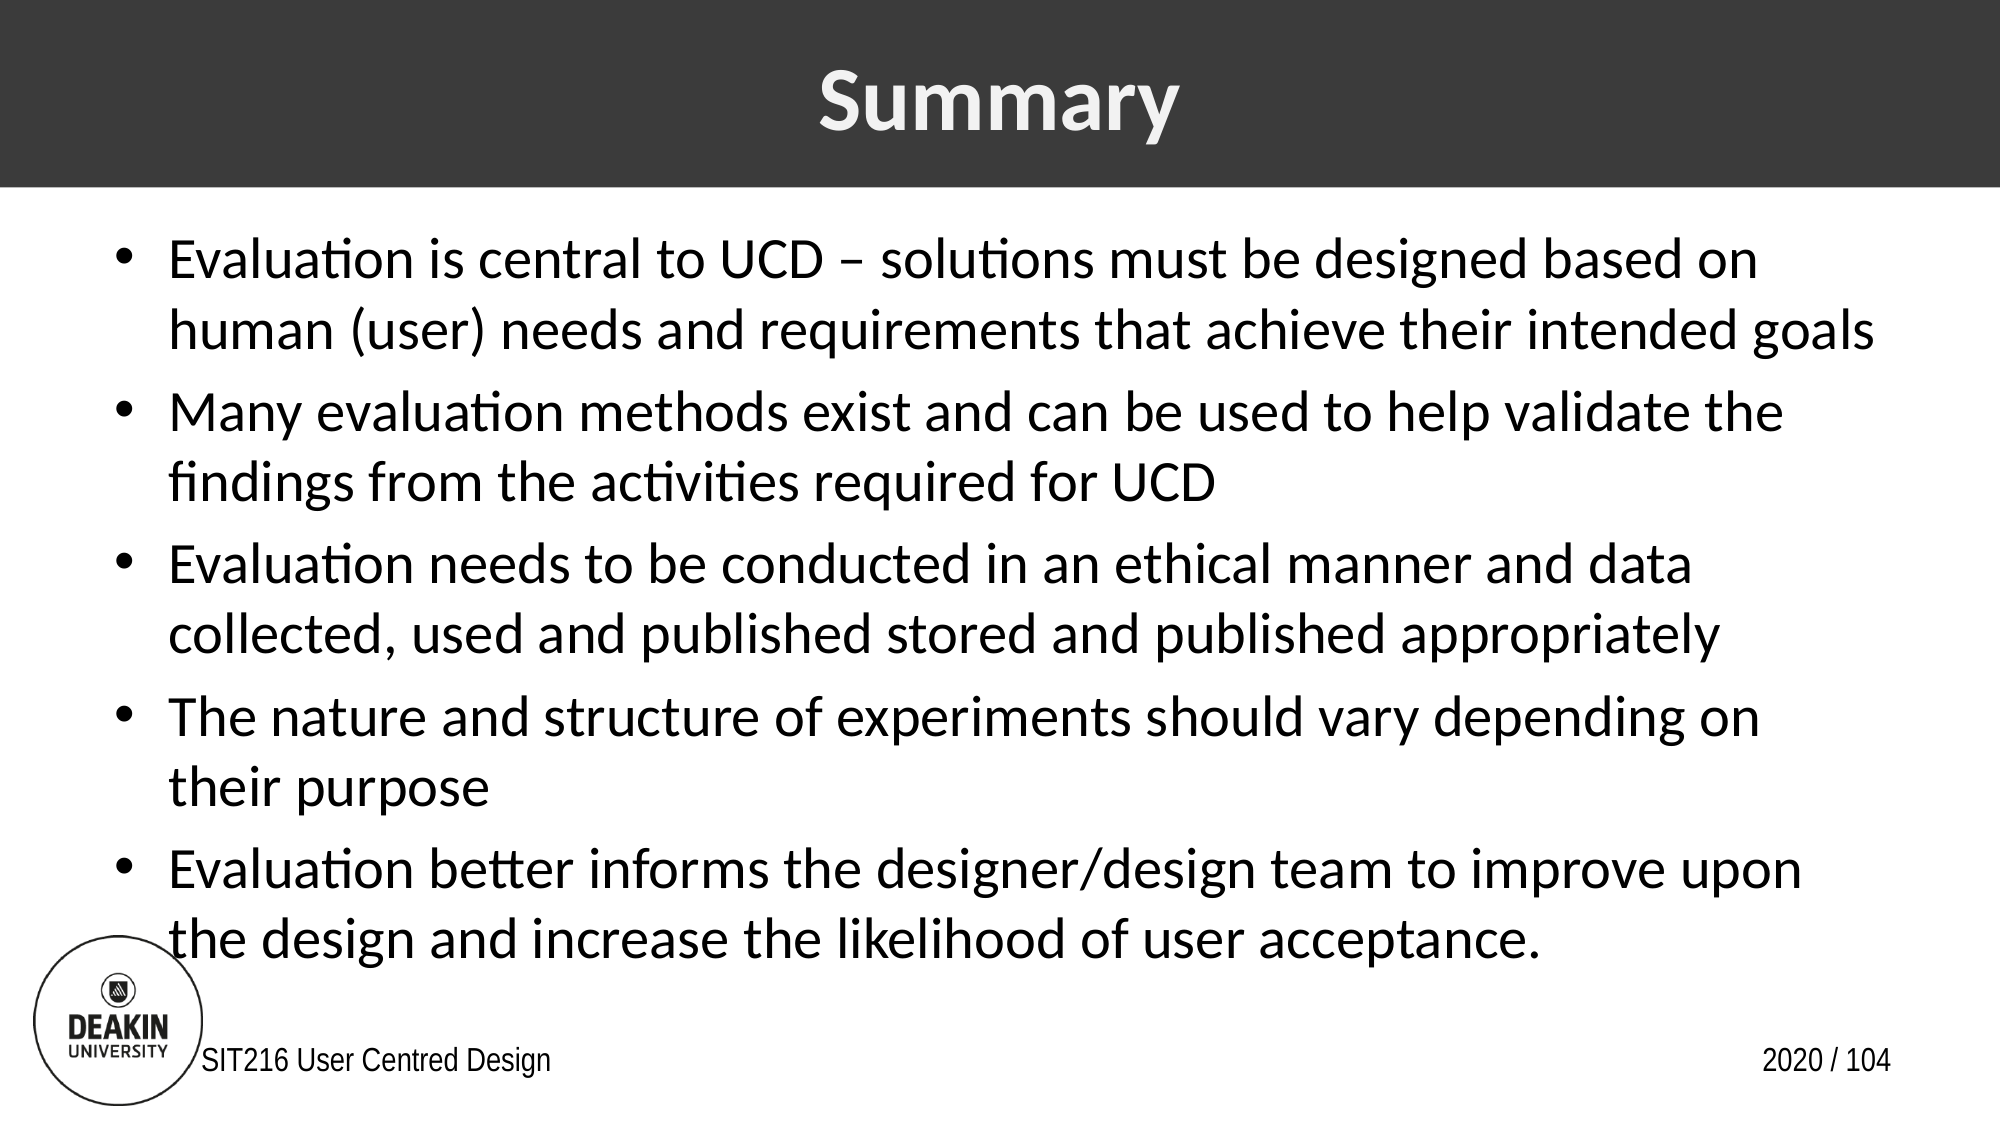

# Summary
Evaluation is central to UCD – solutions must be designed based on human (user) needs and requirements that achieve their intended goals
Many evaluation methods exist and can be used to help validate the findings from the activities required for UCD
Evaluation needs to be conducted in an ethical manner and data collected, used and published stored and published appropriately
The nature and structure of experiments should vary depending on their purpose
Evaluation better informs the designer/design team to improve upon the design and increase the likelihood of user acceptance.